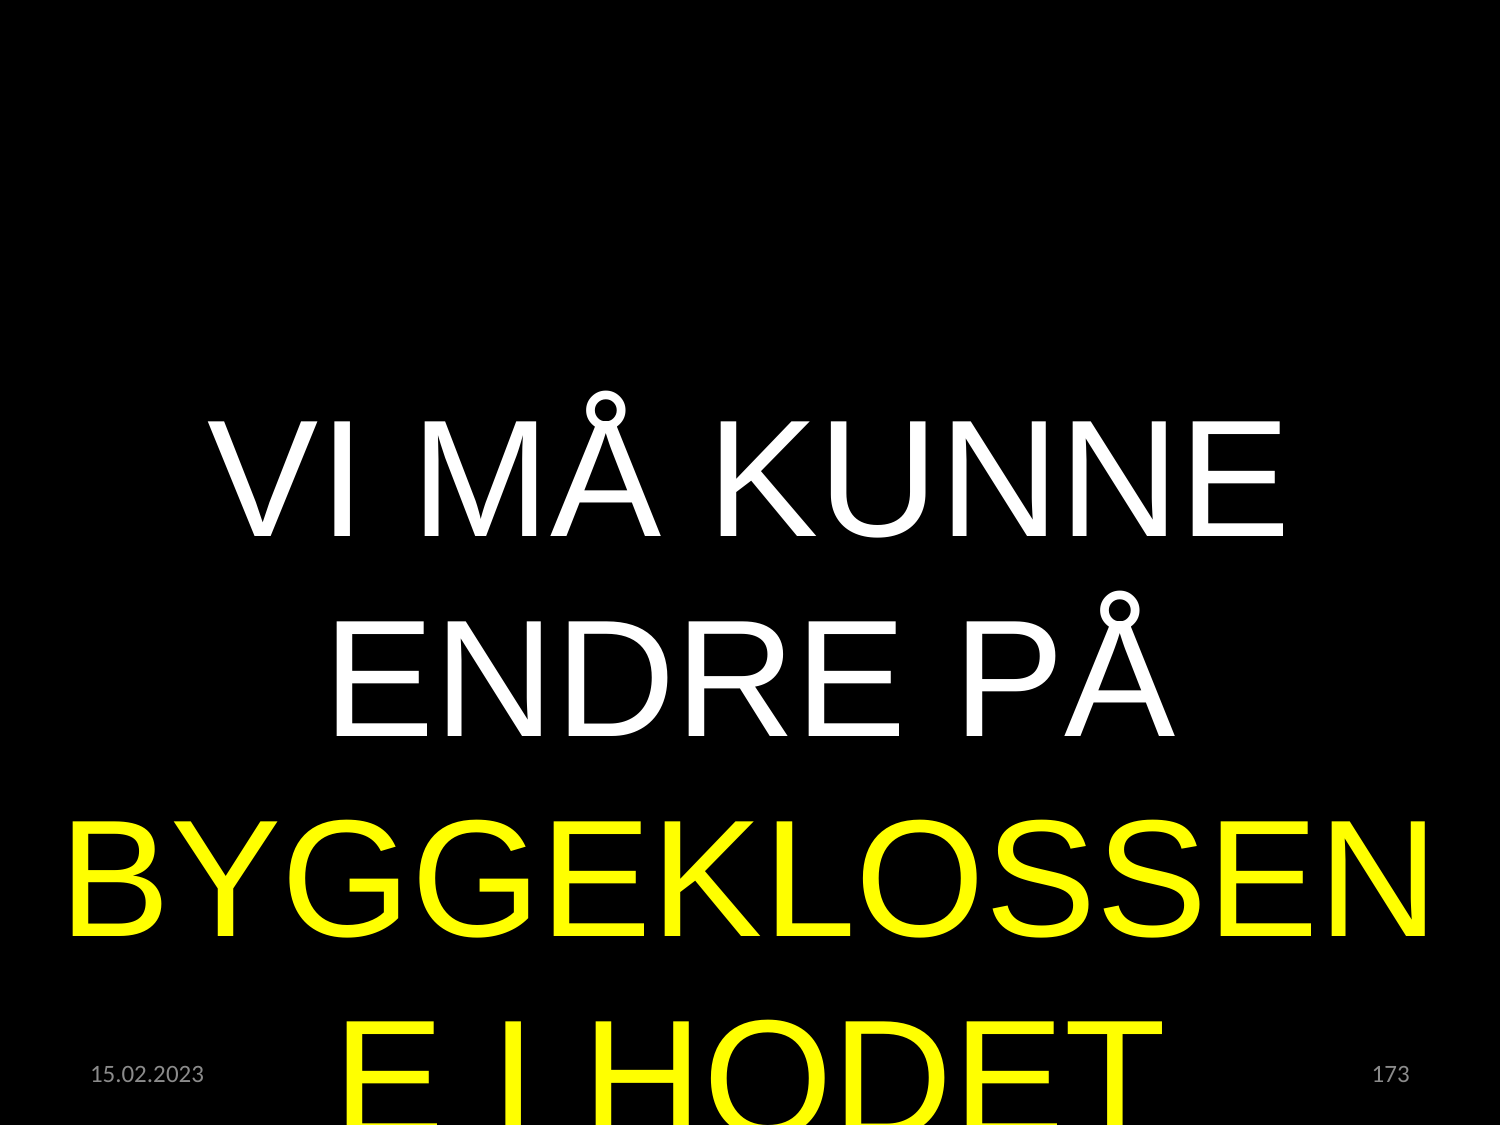

VI MÅ KUNNE ENDRE PÅ BYGGEKLOSSENE I HODET
15.02.2023
173